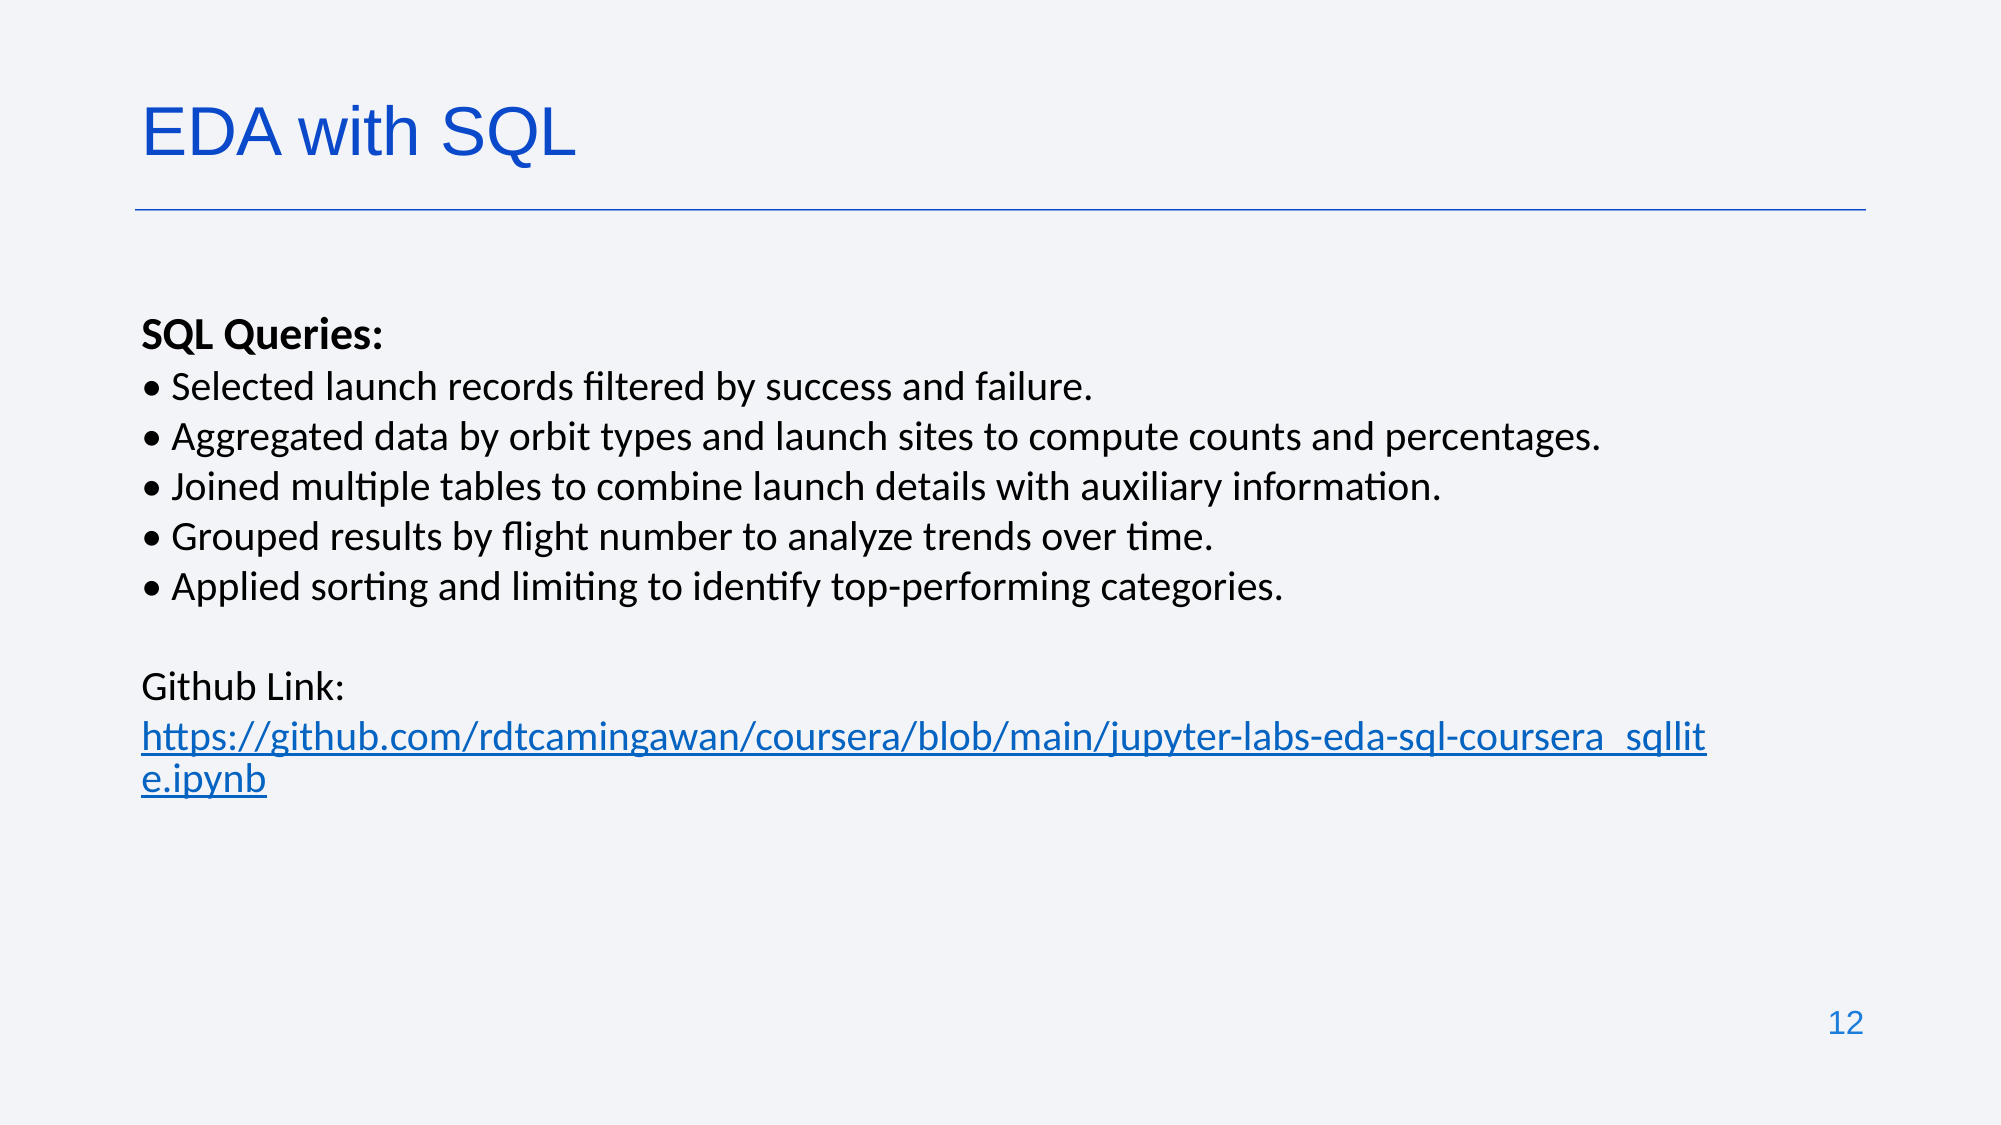

EDA with SQL
SQL Queries:
• Selected launch records filtered by success and failure.
• Aggregated data by orbit types and launch sites to compute counts and percentages.
• Joined multiple tables to combine launch details with auxiliary information.
• Grouped results by flight number to analyze trends over time.
• Applied sorting and limiting to identify top-performing categories.

Github Link: https://github.com/rdtcamingawan/coursera/blob/main/jupyter-labs-eda-sql-coursera_sqllite.ipynb
12